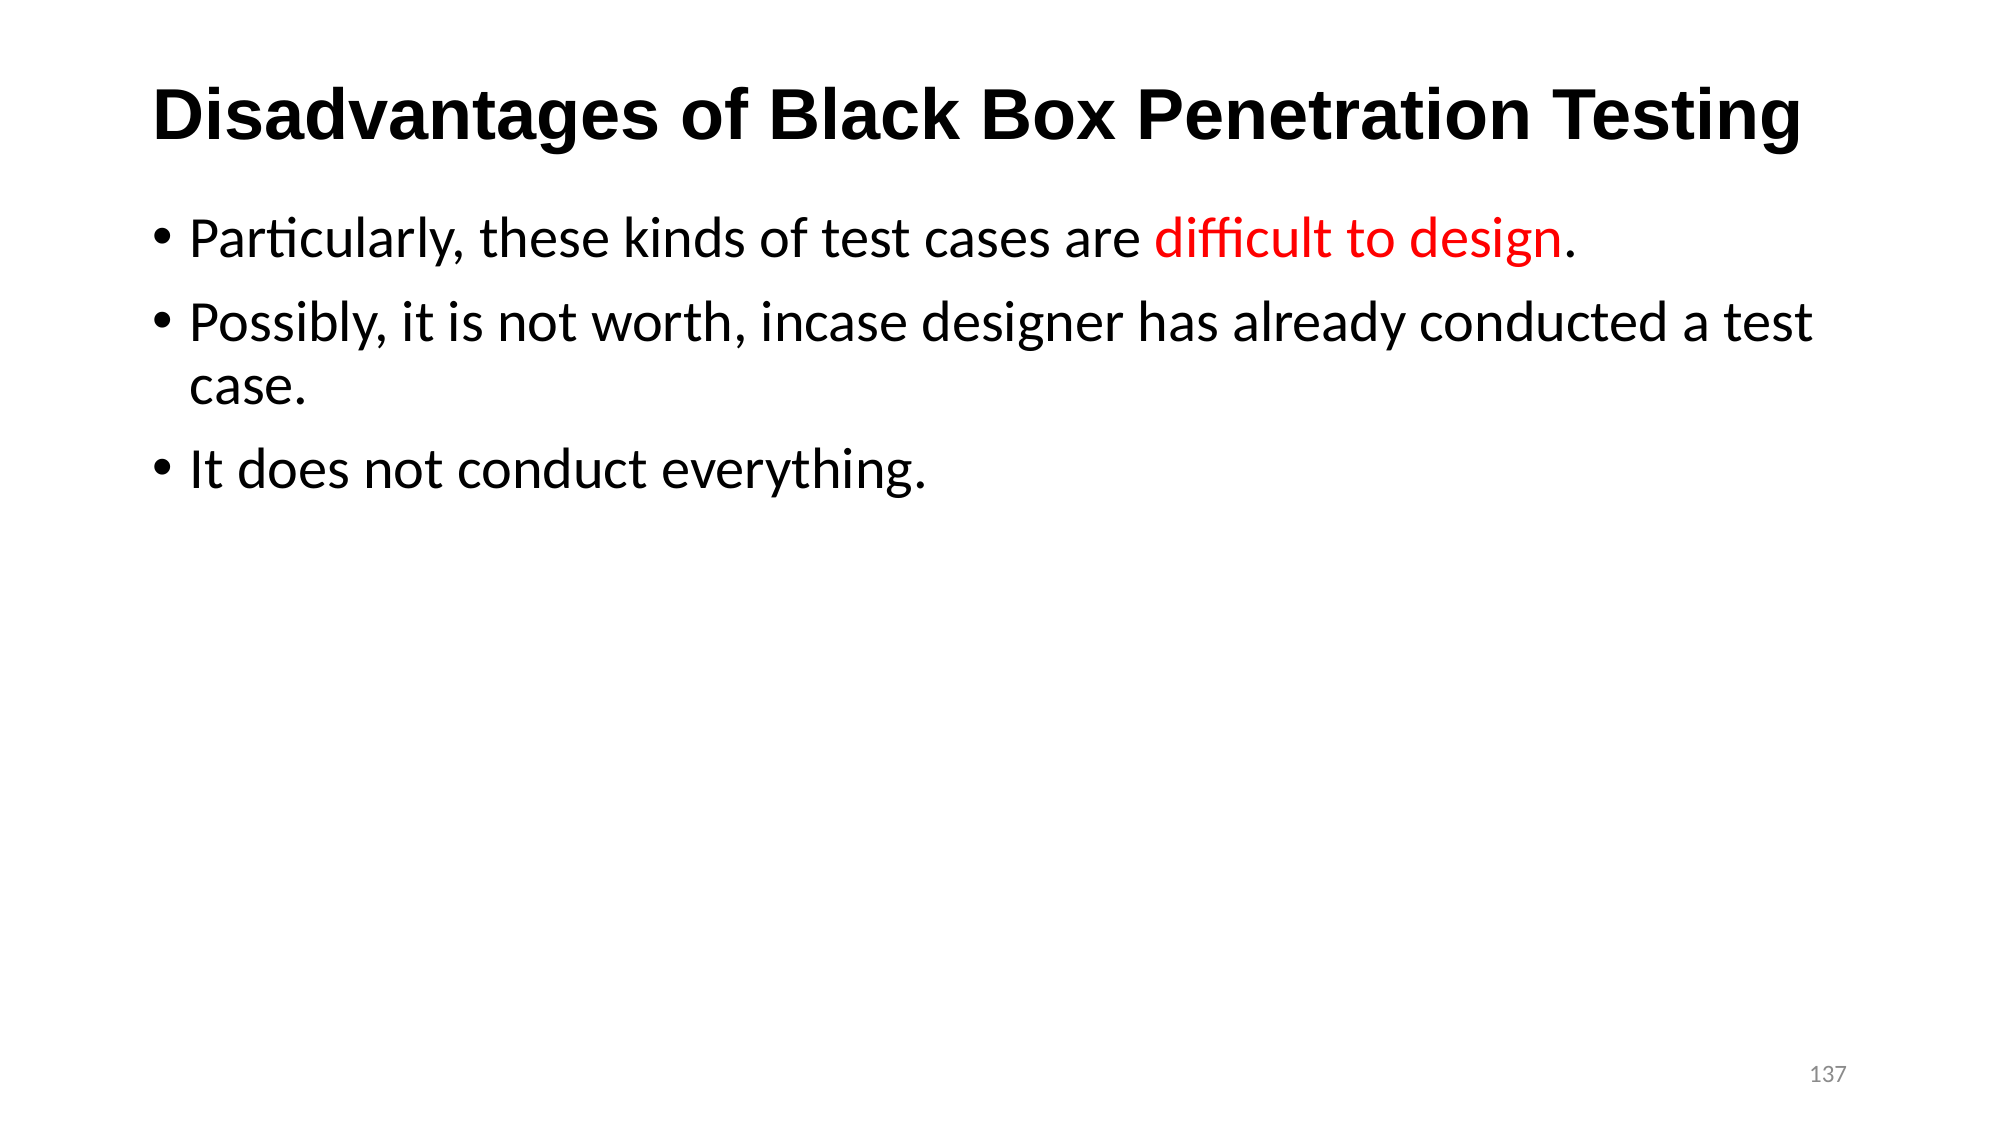

# Disadvantages of Black Box Penetration Testing
Particularly, these kinds of test cases are difficult to design.
Possibly, it is not worth, incase designer has already conducted a test case.
It does not conduct everything.
137